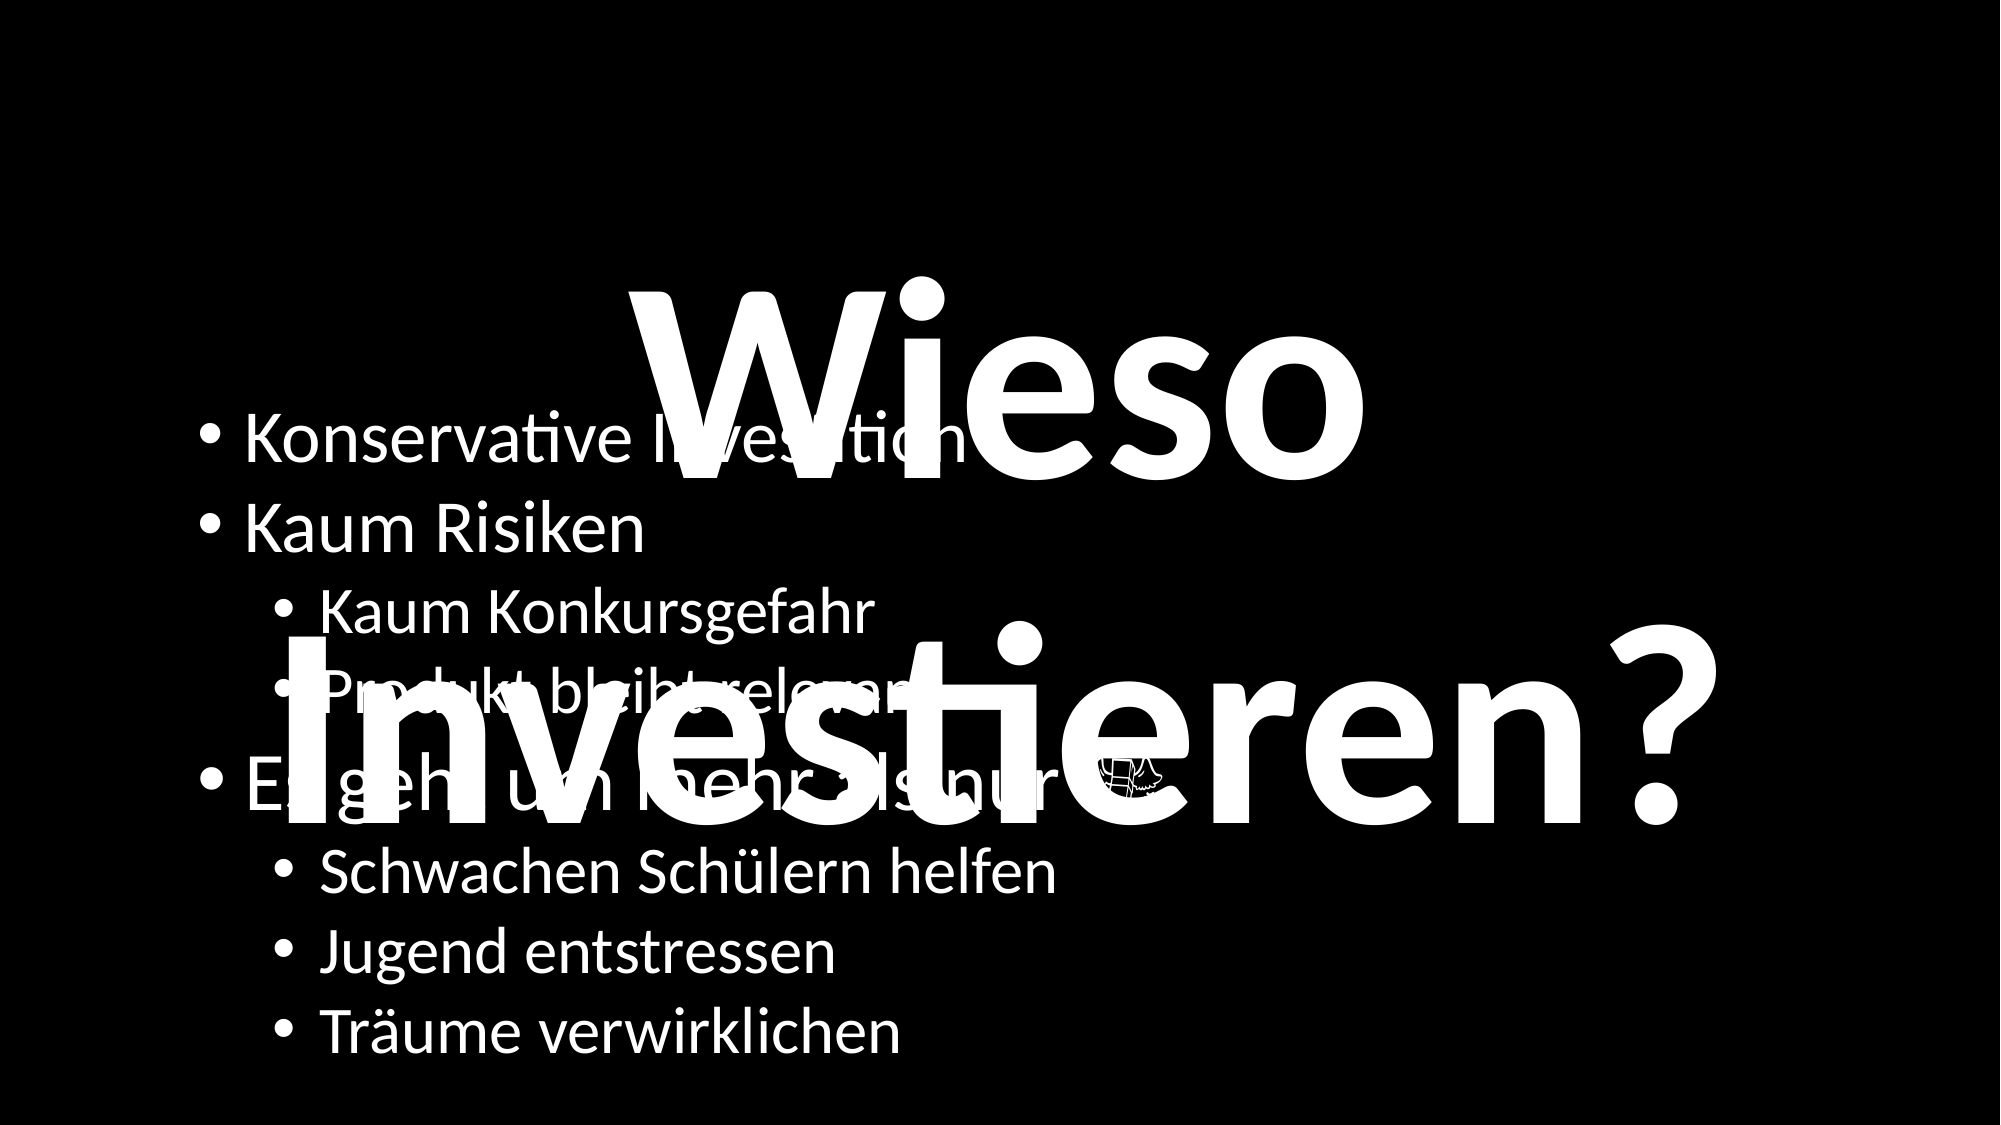

Wieso Investieren?
Konservative Investition
Kaum Risiken
Kaum Konkursgefahr
Produkt bleibt relevant
Es geht um mehr als nur 💸
Schwachen Schülern helfen
Jugend entstressen
Träume verwirklichen